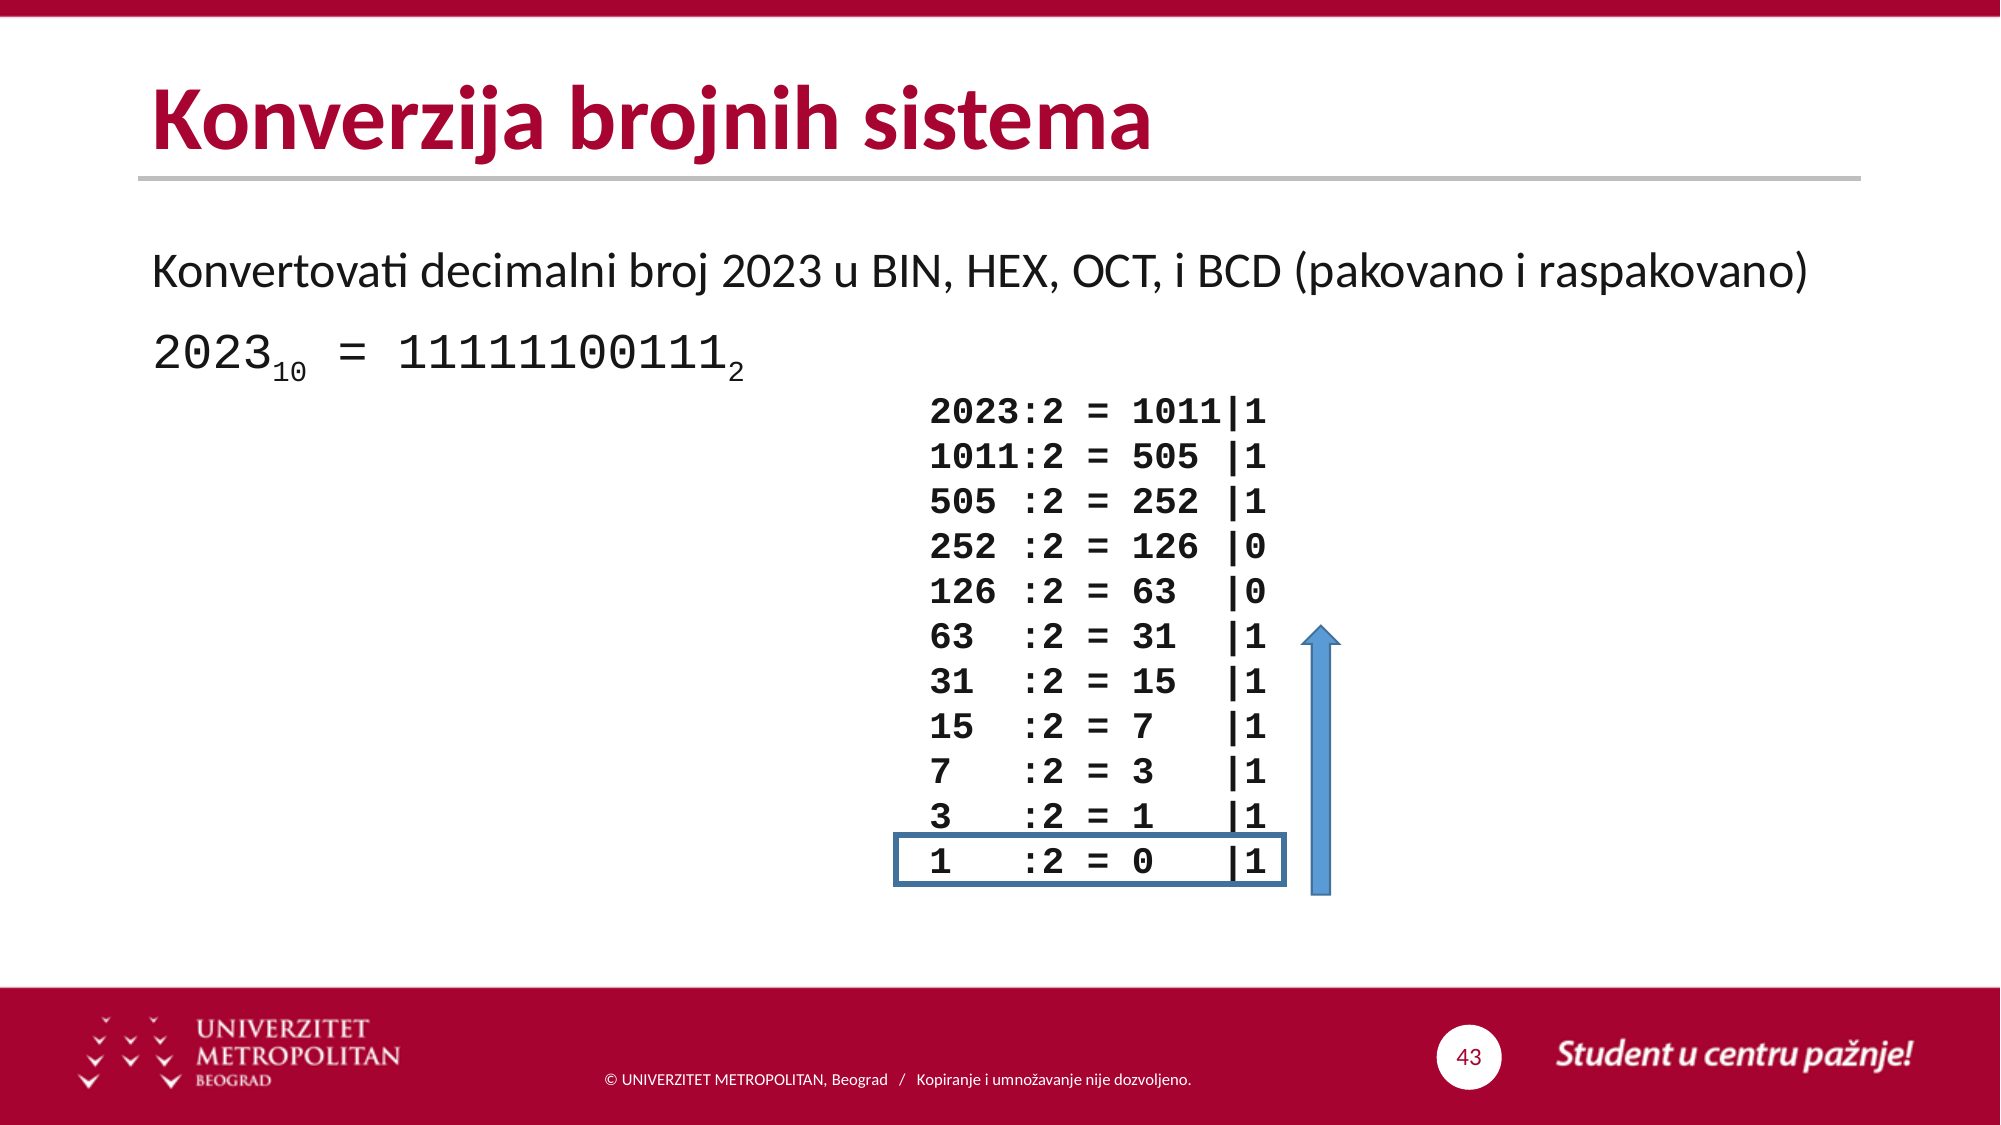

# Konverzija brojnih sistema
Konvertovati decimalni broj 2023 u BIN, HEX, OCT, i BCD (pakovano i raspakovano)
202310 = 111111001112

2023:2 = 1011|1
1011:2 = 505 |1
505 :2 = 252 |1
252 :2 = 126 |0
126 :2 = 63  |0
63  :2 = 31  |1
31  :2 = 15  |1
15  :2 = 7   |1
7   :2 = 3   |1
3   :2 = 1   |1
1   :2 = 0   |1